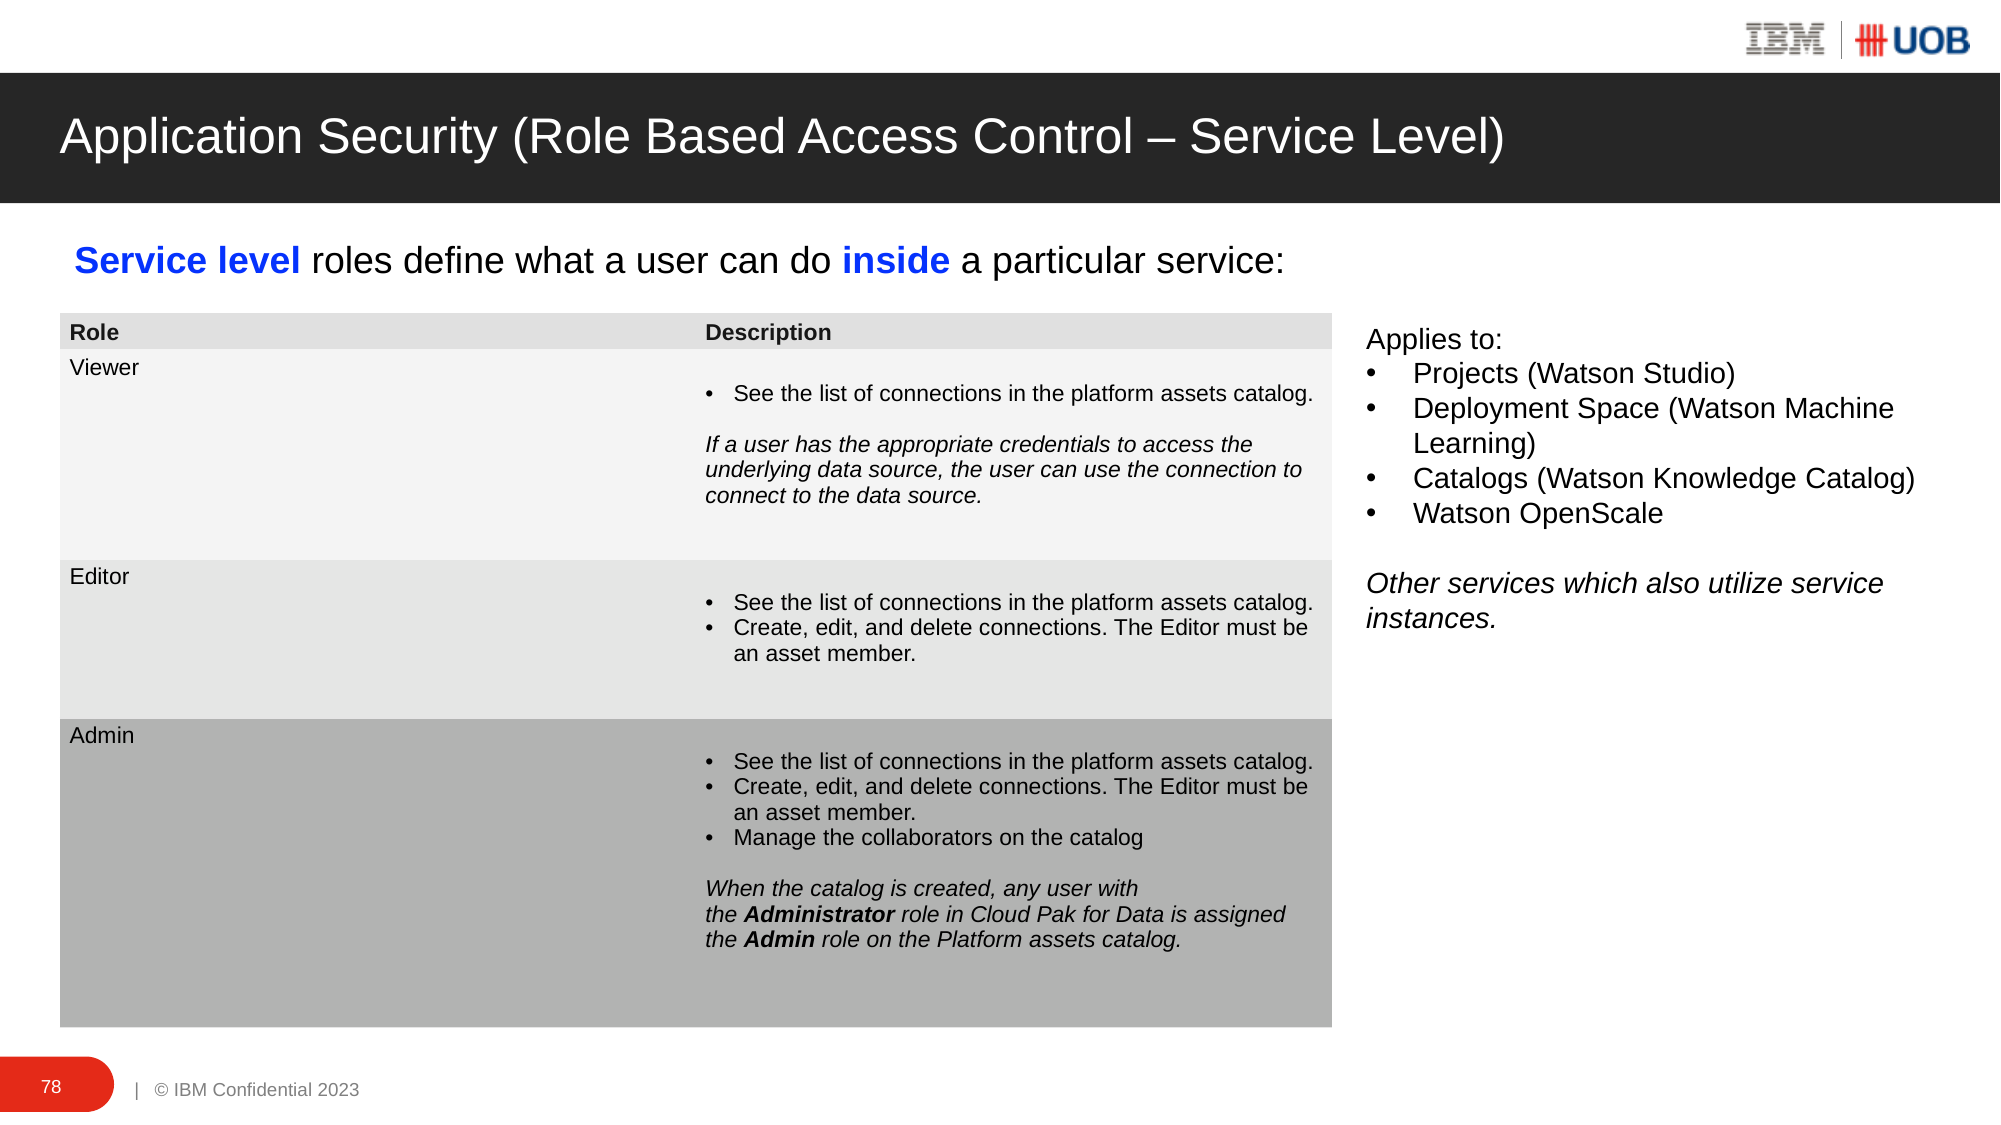

# Application Security (Role Based Access Control – Service Level)
Service level roles define what a user can do inside a particular service:
| Role | Description |
| --- | --- |
| Viewer | See the list of connections in the platform assets catalog. If a user has the appropriate credentials to access the underlying data source, the user can use the connection to connect to the data source. |
| Editor | See the list of connections in the platform assets catalog. Create, edit, and delete connections. The Editor must be an asset member. |
| Admin | See the list of connections in the platform assets catalog. Create, edit, and delete connections. The Editor must be an asset member. Manage the collaborators on the catalog When the catalog is created, any user with the Administrator role in Cloud Pak for Data is assigned the Admin role on the Platform assets catalog. |
Applies to:
Projects (Watson Studio)
Deployment Space (Watson Machine Learning)
Catalogs (Watson Knowledge Catalog)
Watson OpenScale

Other services which also utilize service instances.